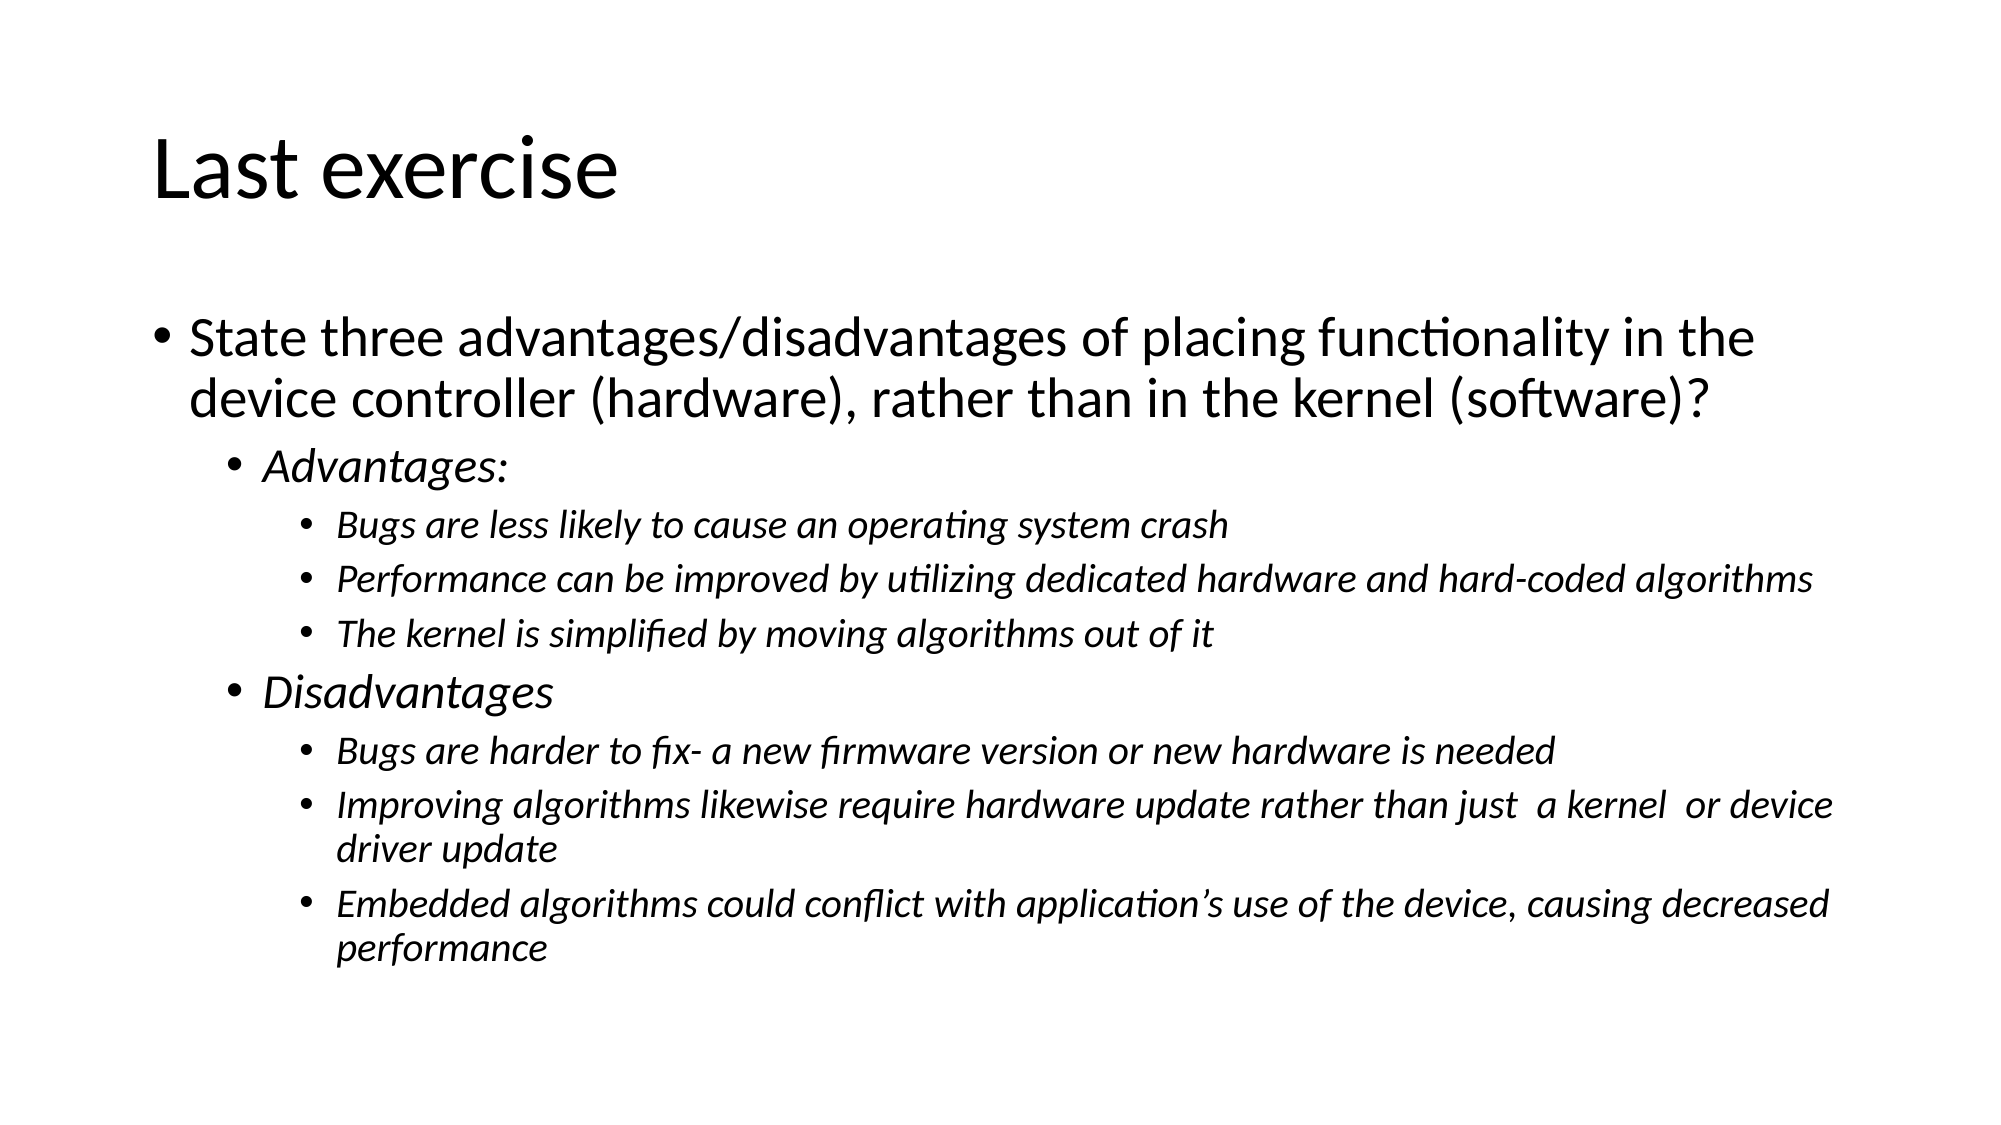

# Last exercise
State three advantages/disadvantages of placing functionality in the device controller (hardware), rather than in the kernel (software)?
Advantages:
Bugs are less likely to cause an operating system crash
Performance can be improved by utilizing dedicated hardware and hard-coded algorithms
The kernel is simplified by moving algorithms out of it
Disadvantages
Bugs are harder to fix- a new firmware version or new hardware is needed
Improving algorithms likewise require hardware update rather than just  a kernel  or device driver update
Embedded algorithms could conflict with application’s use of the device, causing decreased performance